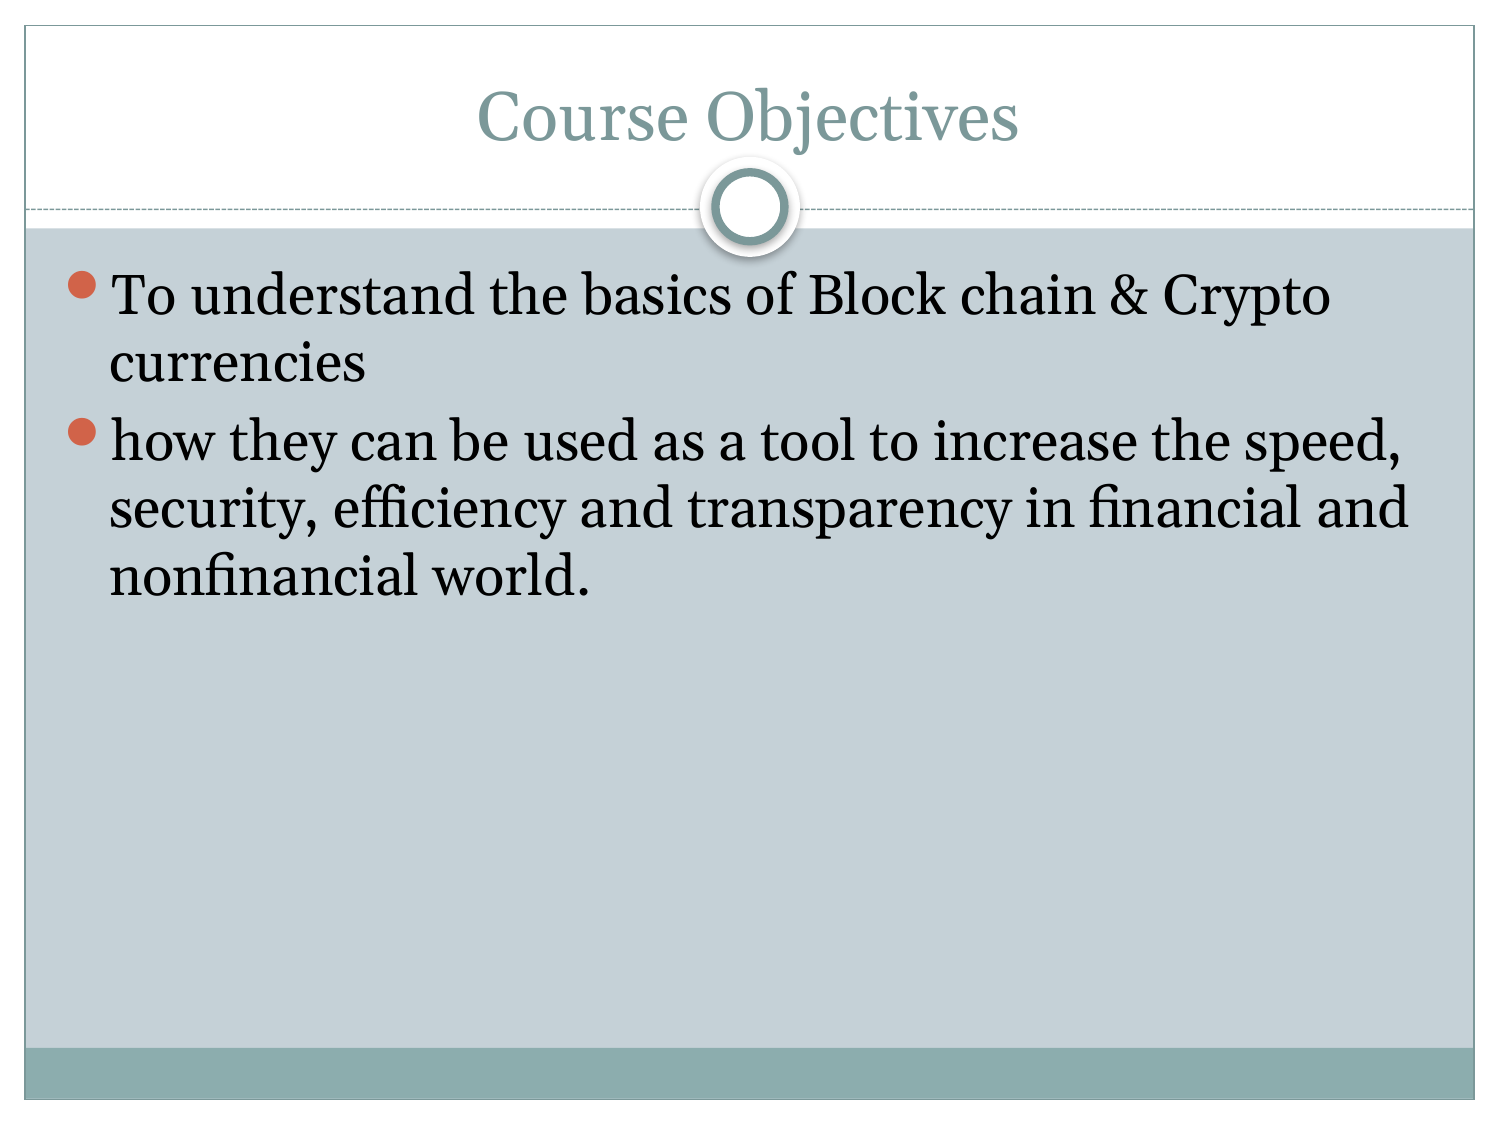

# Course Objectives
To understand the basics of Block chain & Crypto currencies
how they can be used as a tool to increase the speed, security, efficiency and transparency in financial and nonfinancial world.